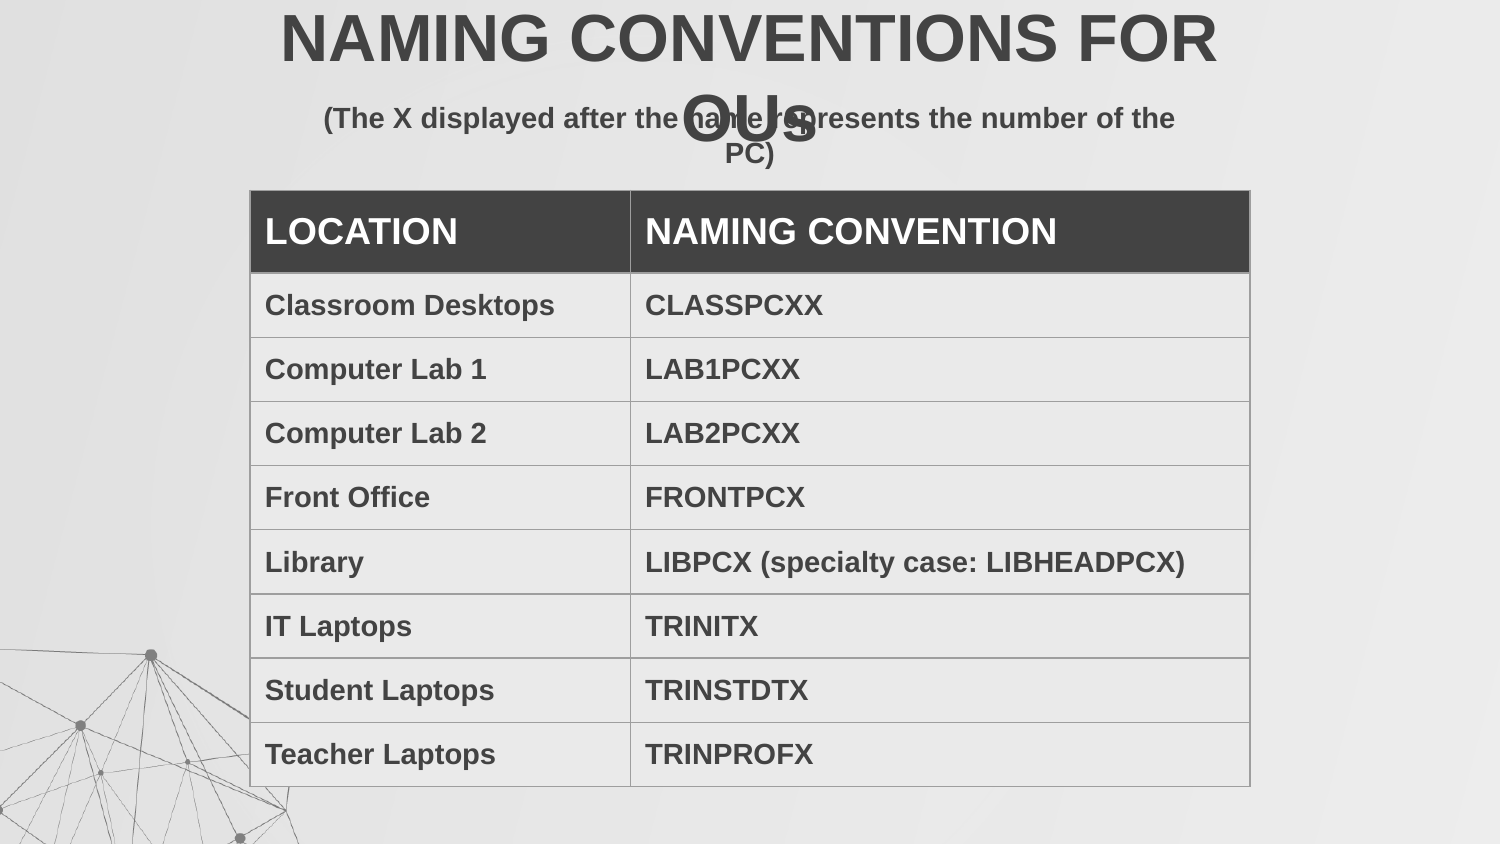

# NAMING CONVENTIONS FOR OUs
(The X displayed after the name represents the number of the PC)
| LOCATION | NAMING CONVENTION |
| --- | --- |
| Classroom Desktops | CLASSPCXX |
| Computer Lab 1 | LAB1PCXX |
| Computer Lab 2 | LAB2PCXX |
| Front Office | FRONTPCX |
| Library | LIBPCX (specialty case: LIBHEADPCX) |
| IT Laptops | TRINITX |
| Student Laptops | TRINSTDTX |
| Teacher Laptops | TRINPROFX |